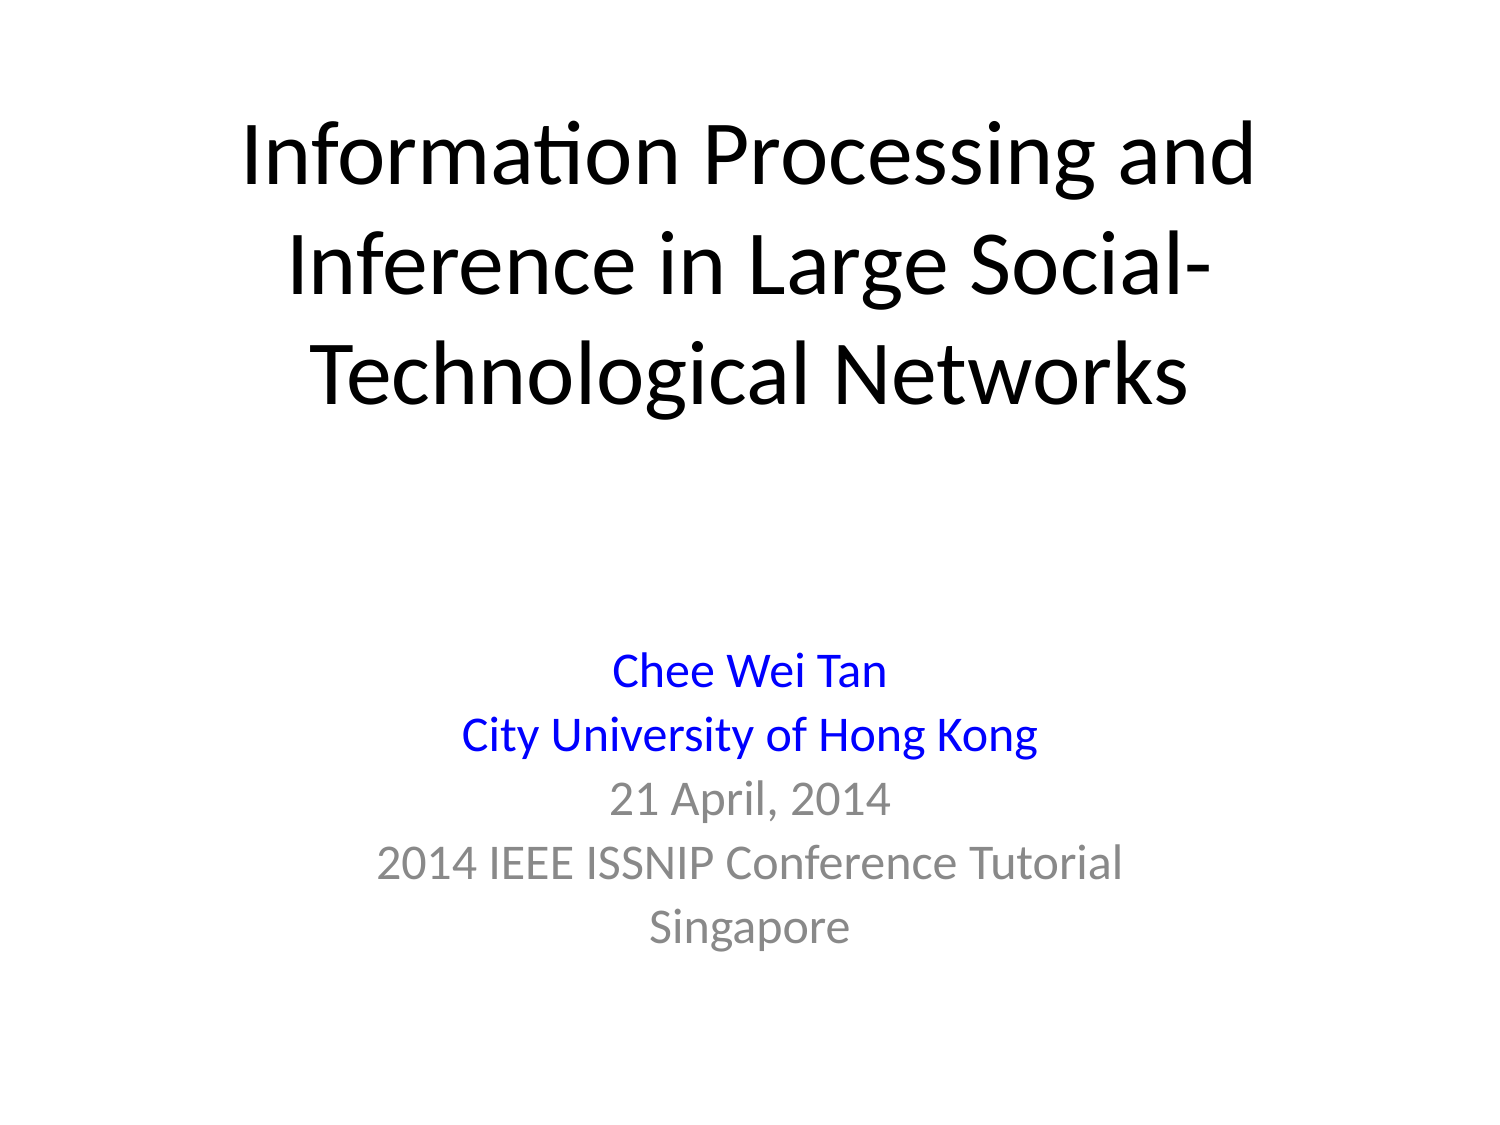

# Information Processing and Inference in Large Social-Technological Networks
Chee Wei Tan
City University of Hong Kong
21 April, 2014
2014 IEEE ISSNIP Conference Tutorial
Singapore